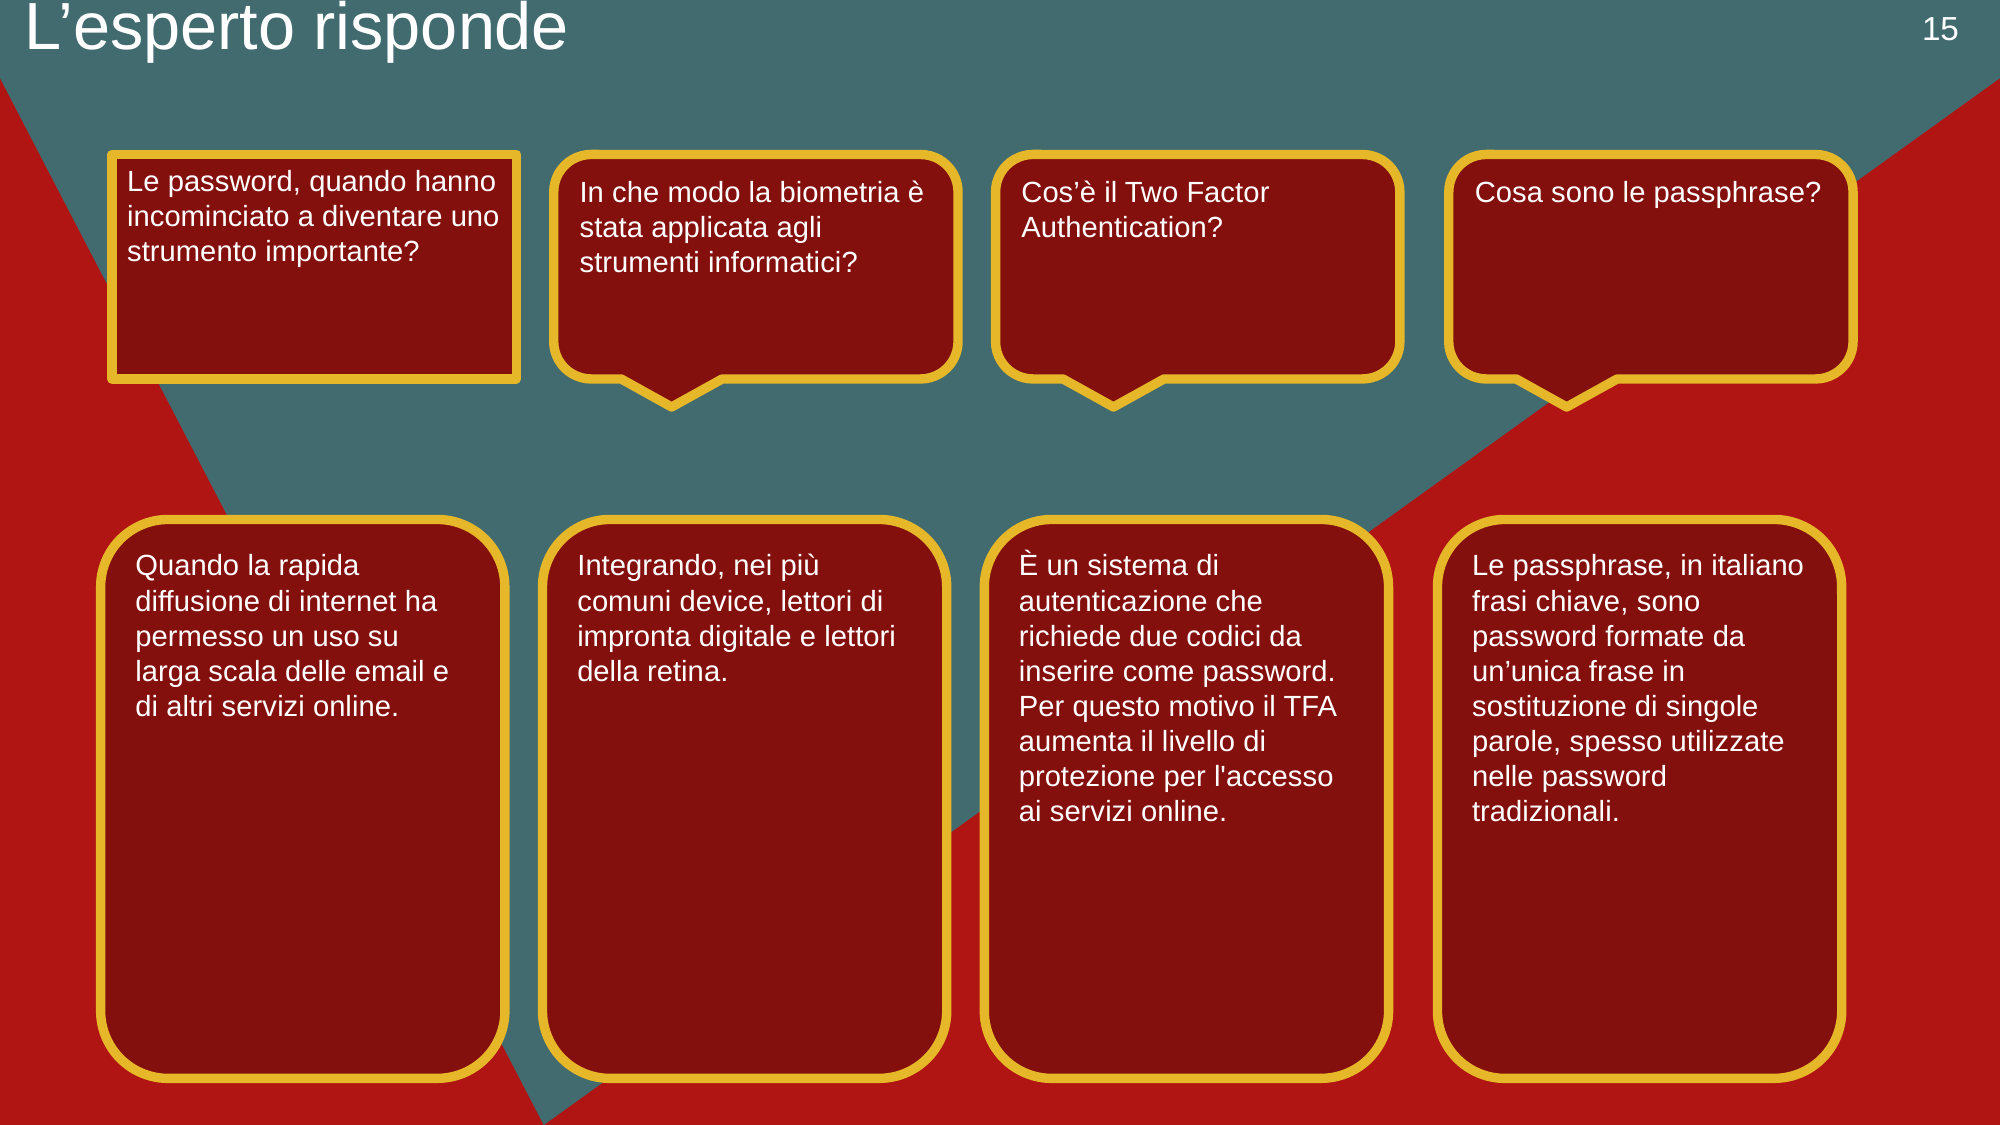

15
L’esperto risponde

Le password, quando hanno incominciato a diventare uno strumento importante?

In che modo la biometria è stata applicata agli strumenti informatici?
Cos’è il Two Factor Authentication?

Cosa sono le passphrase?

Quando la rapida diffusione di internet ha permesso un uso su larga scala delle email e di altri servizi online.
Integrando, nei più comuni device, lettori di impronta digitale e lettori della retina.
È un sistema di autenticazione che richiede due codici da inserire come password. Per questo motivo il TFA aumenta il livello di protezione per l'accesso ai servizi online.
Le passphrase, in italiano frasi chiave, sono password formate da un’unica frase in sostituzione di singole parole, spesso utilizzate nelle password tradizionali.